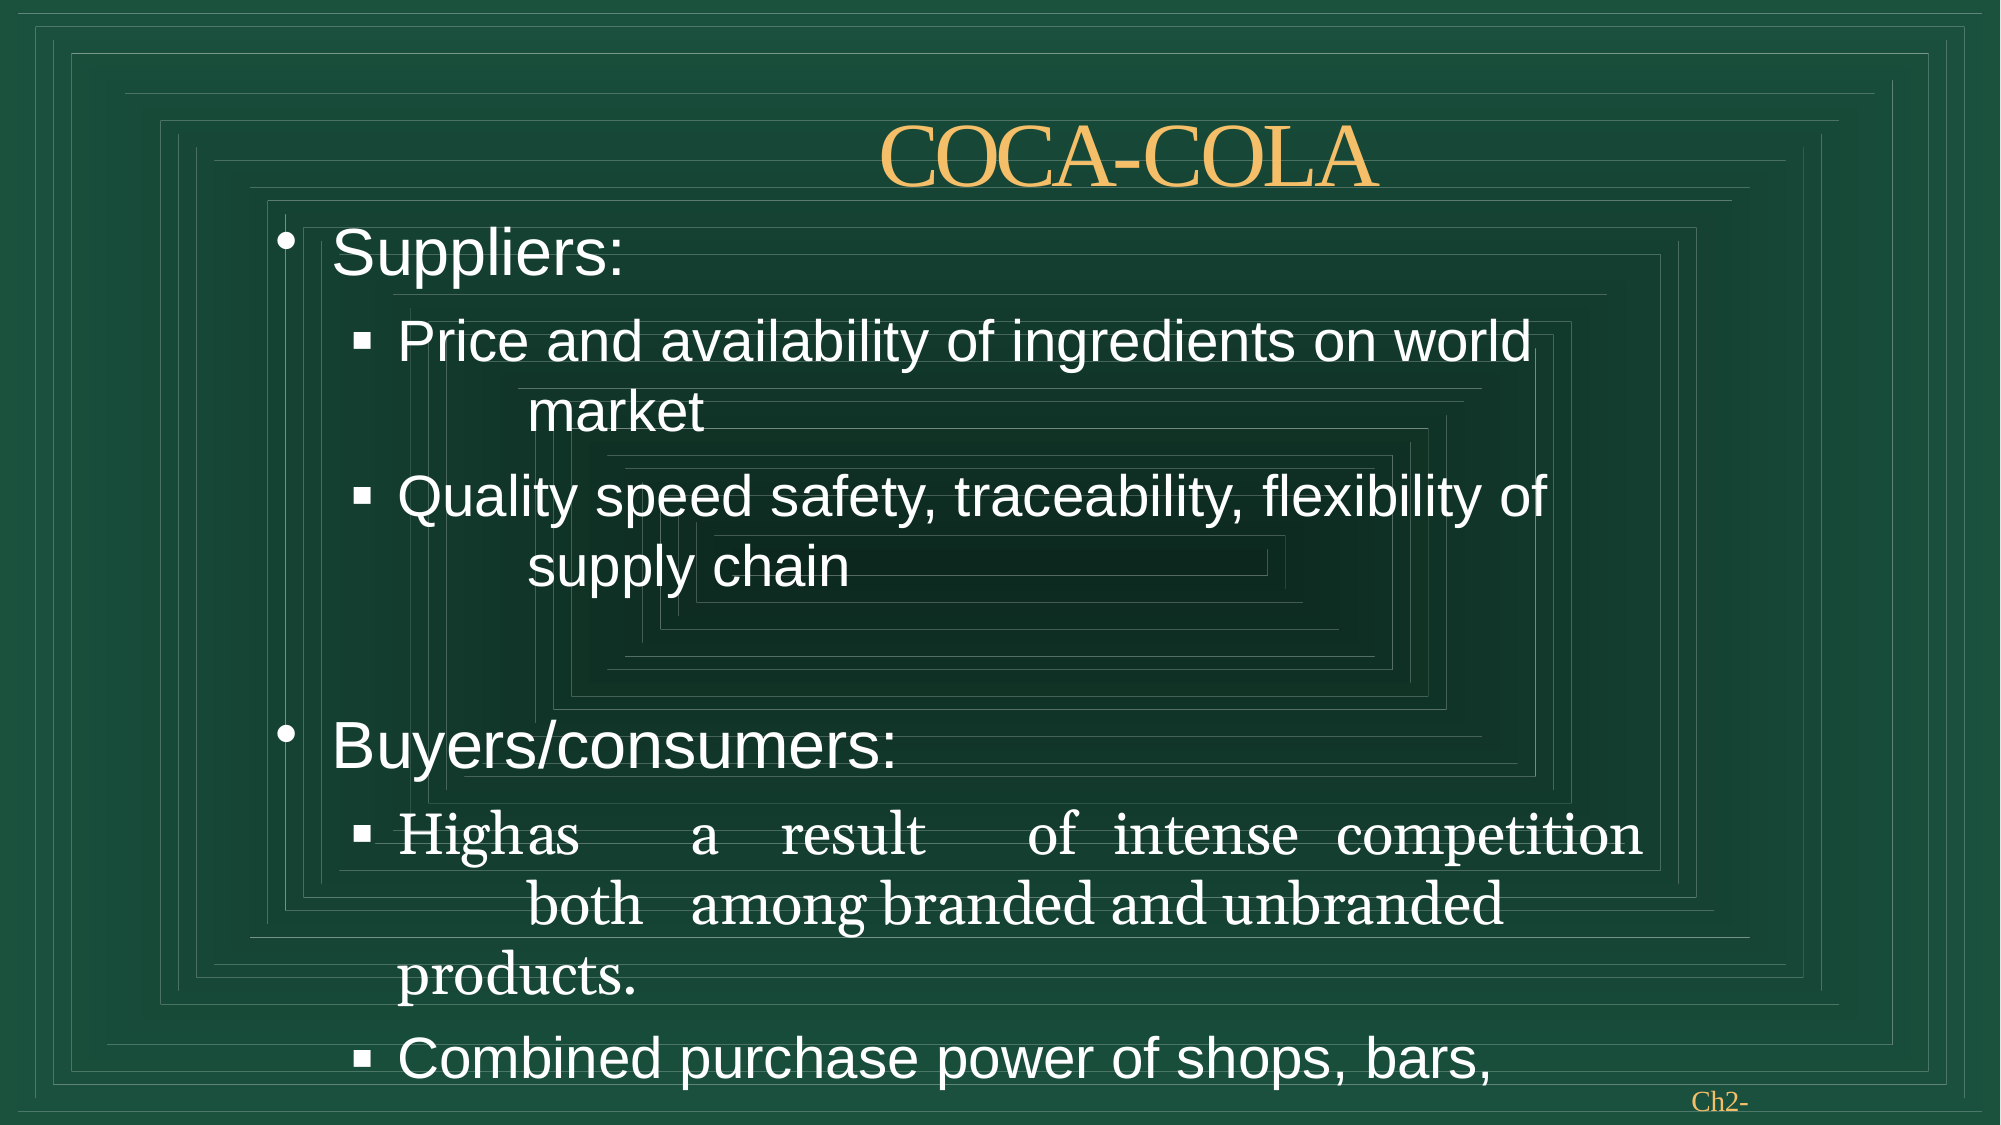

# COCA-COLA
Suppliers:
Price and availability of ingredients on world 	market
Quality speed safety, traceability, flexibility of 	supply chain

Buyers/consumers:
High	as	a	result	of	intense	competition	both 	among branded and unbranded products.
Combined purchase power of shops, bars,

Ch2-